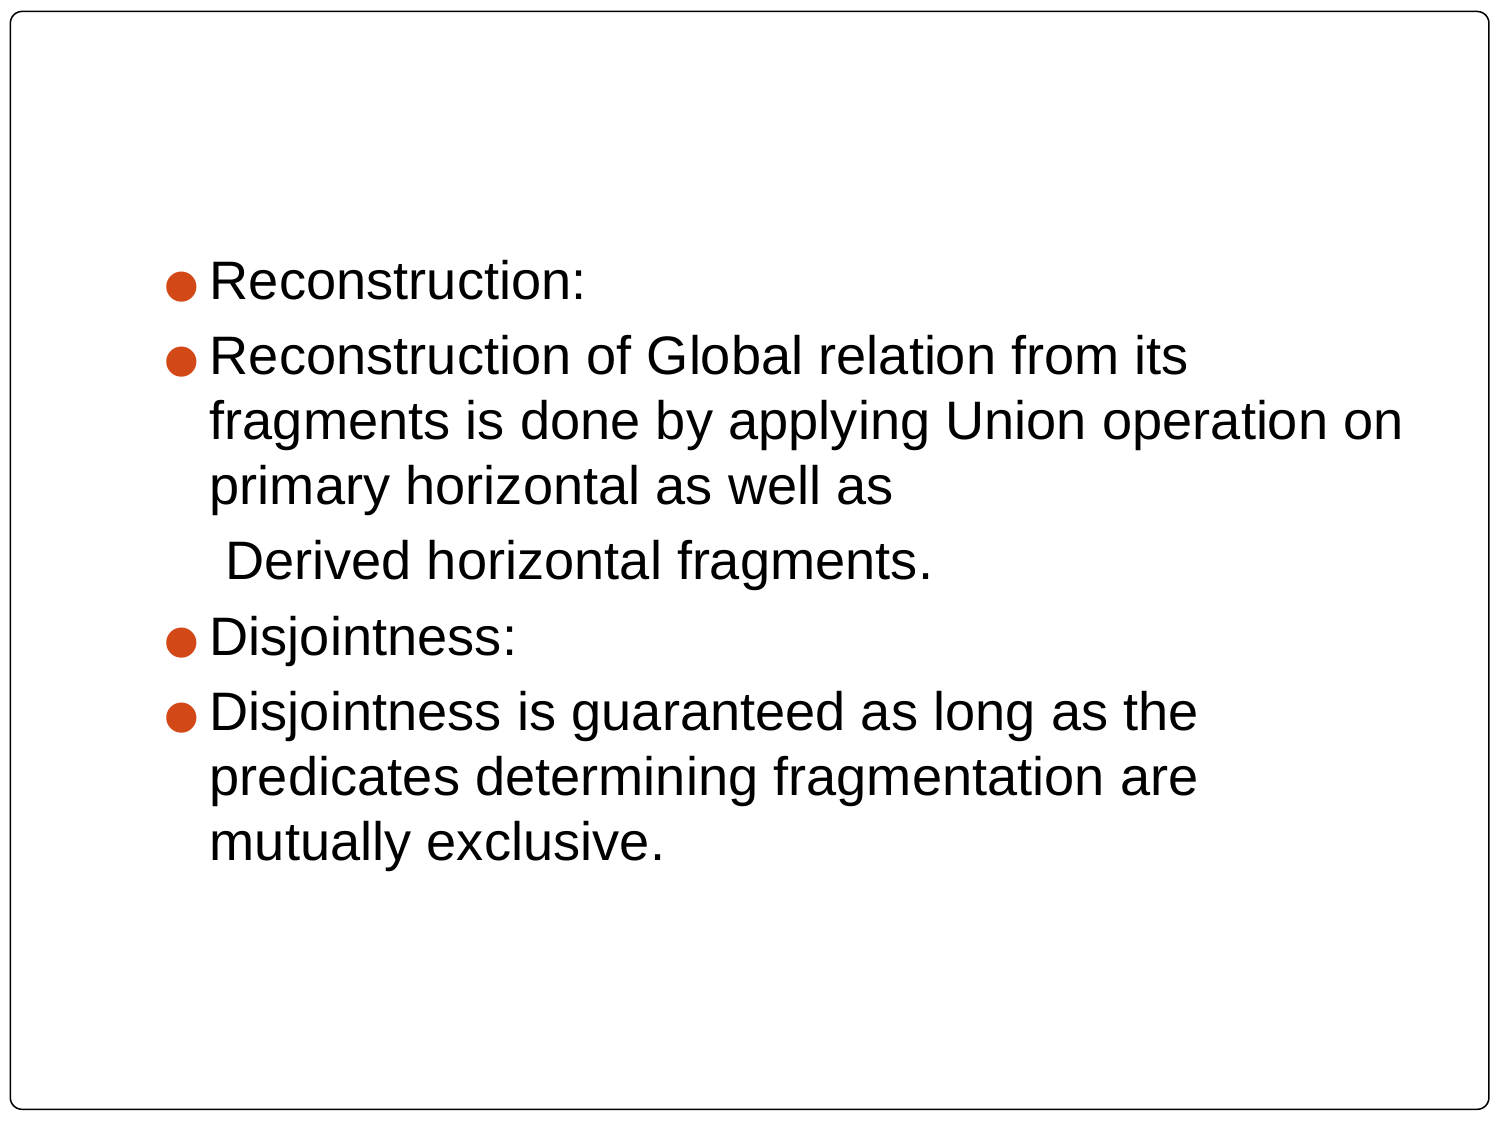

#
Reconstruction:
Reconstruction of Global relation from its fragments is done by applying Union operation on primary horizontal as well as
    Derived horizontal fragments.
Disjointness:
Disjointness is guaranteed as long as the  predicates determining fragmentation are mutually exclusive.